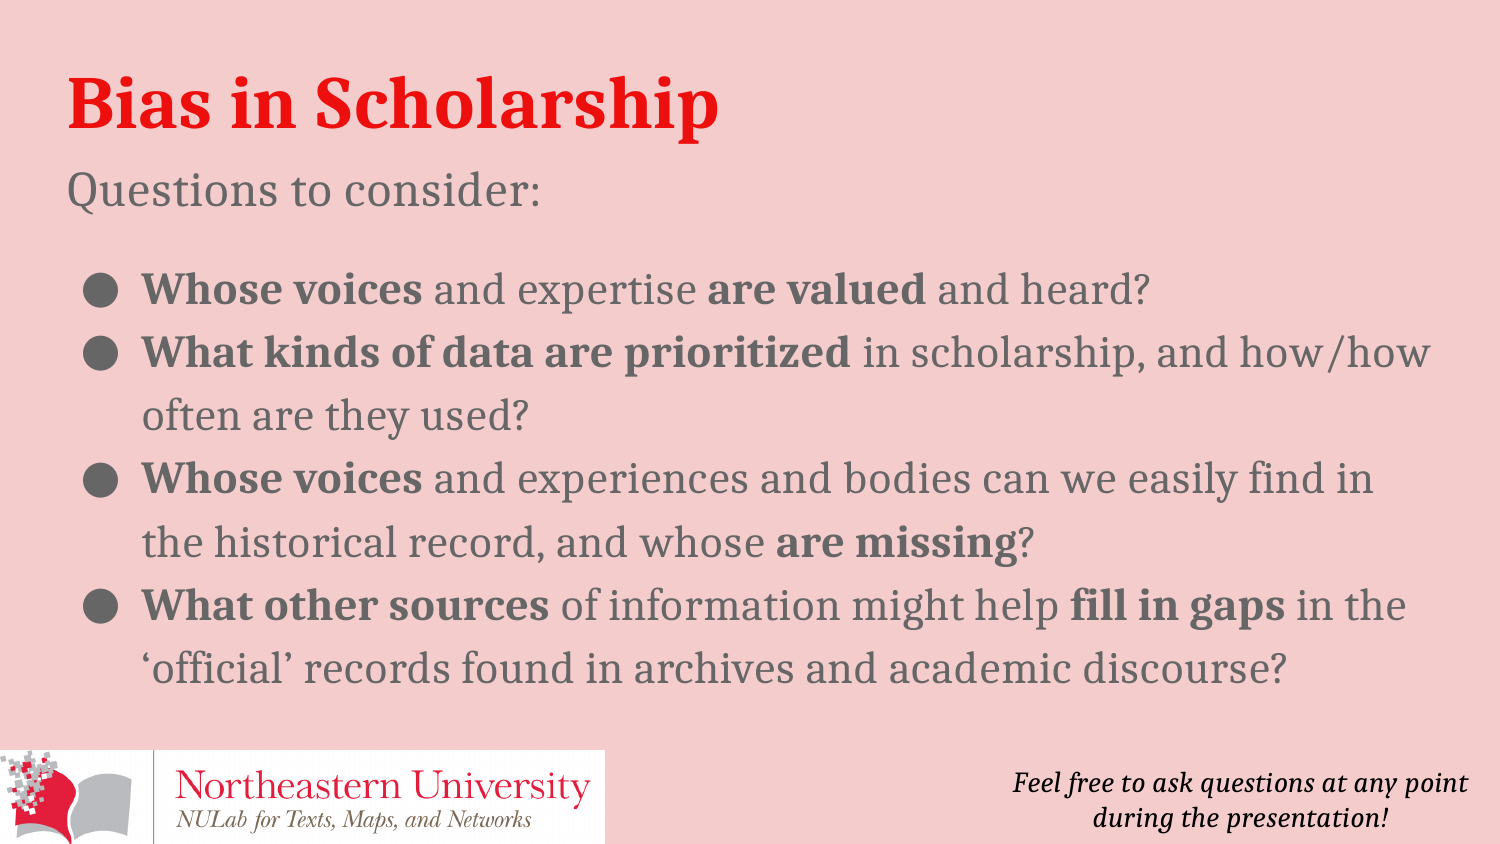

# Bias in Scholarship

Questions to consider:
Whose voices and expertise are valued and heard?
What kinds of data are prioritized in scholarship, and how/how often are they used?
Whose voices and experiences and bodies can we easily find in the historical record, and whose are missing?
What other sources of information might help fill in gaps in the ‘official’ records found in archives and academic discourse?